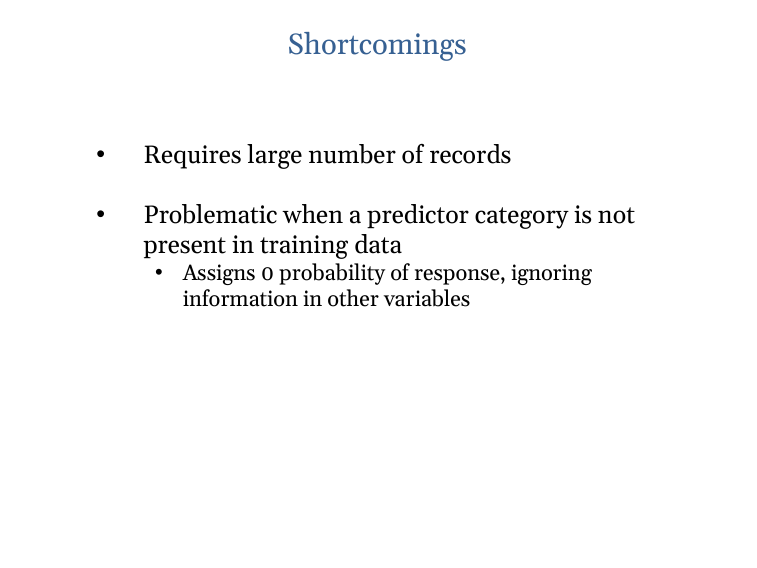

# Shortcomings
Requires large number of records

Problematic when a predictor category is not present in training data
Assigns 0 probability of response, ignoring information in other variables